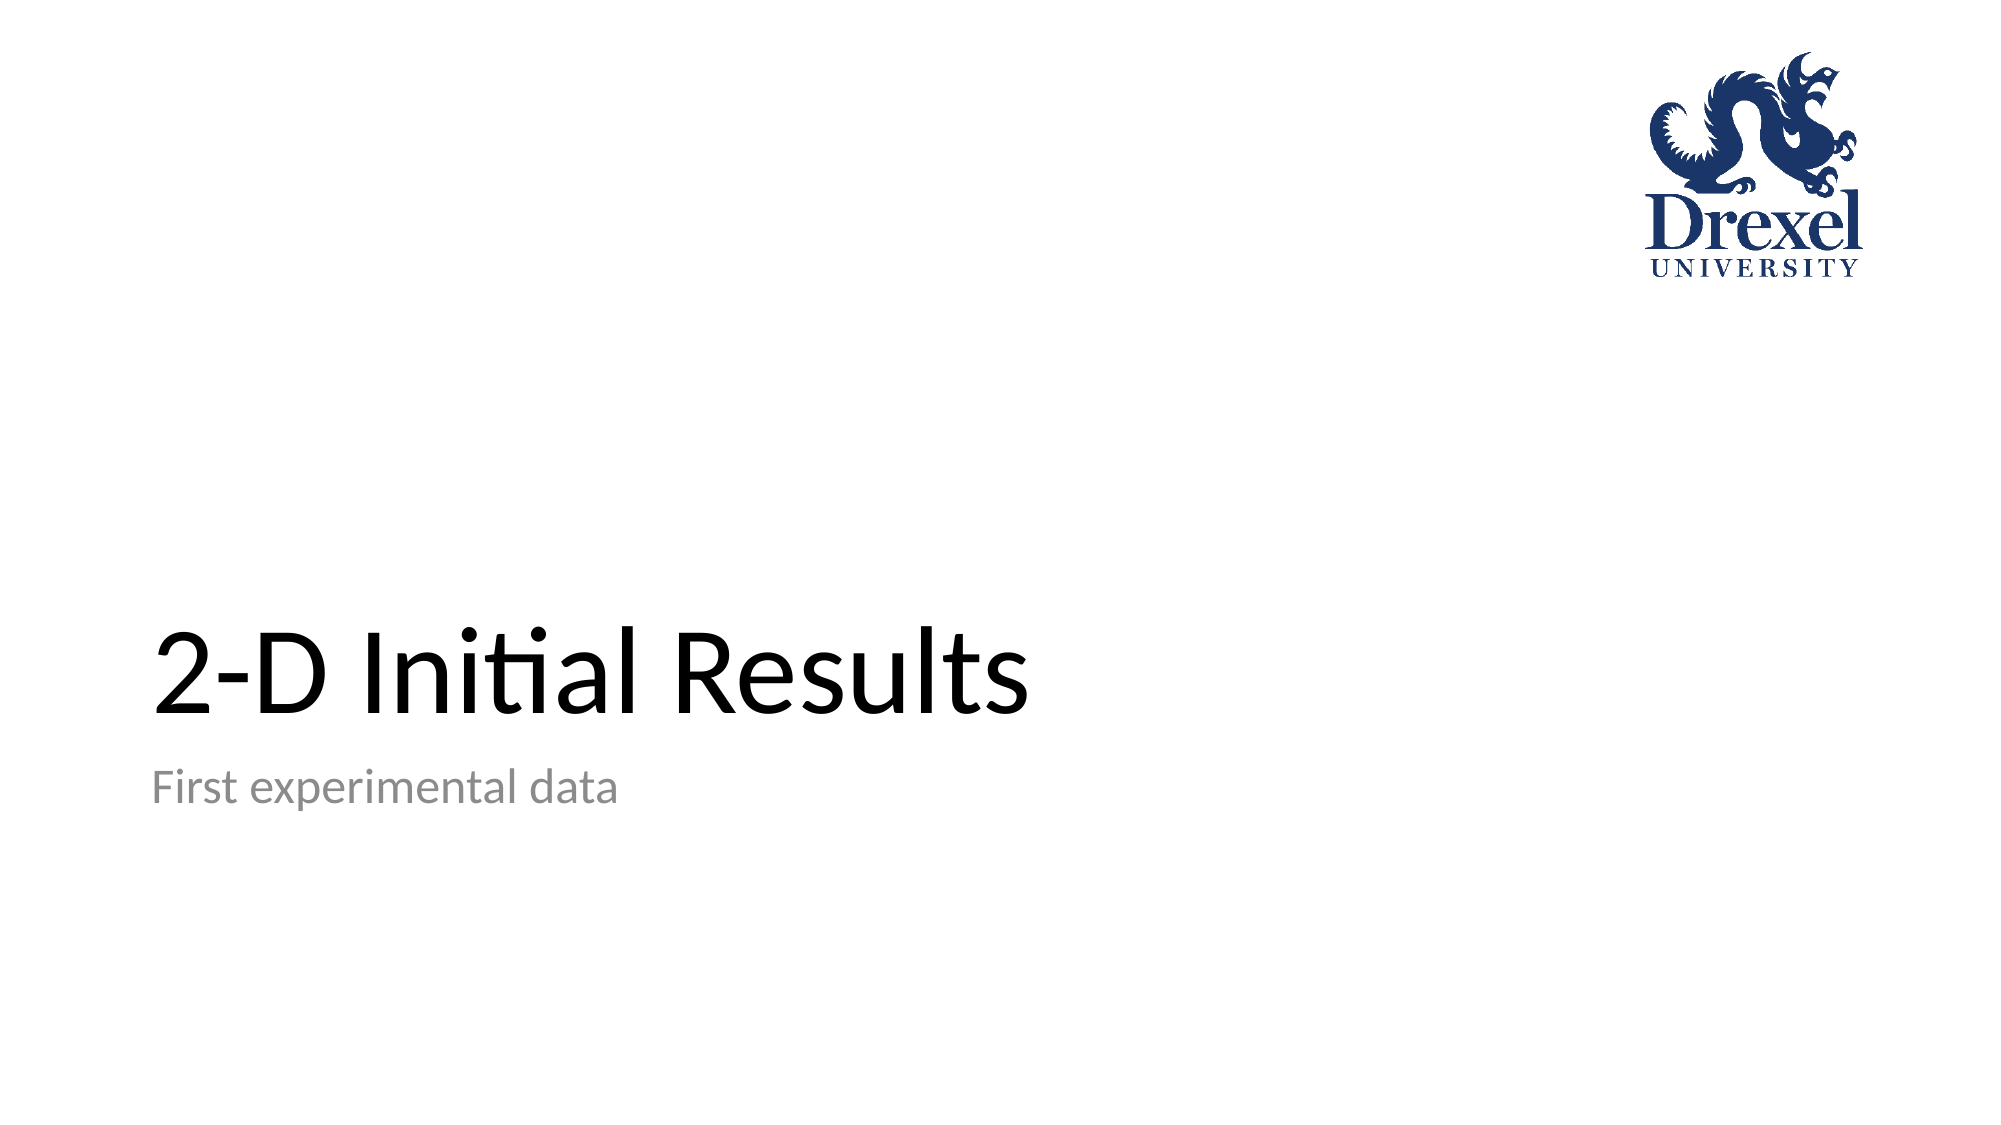

# 2-D Initial Results
First experimental data